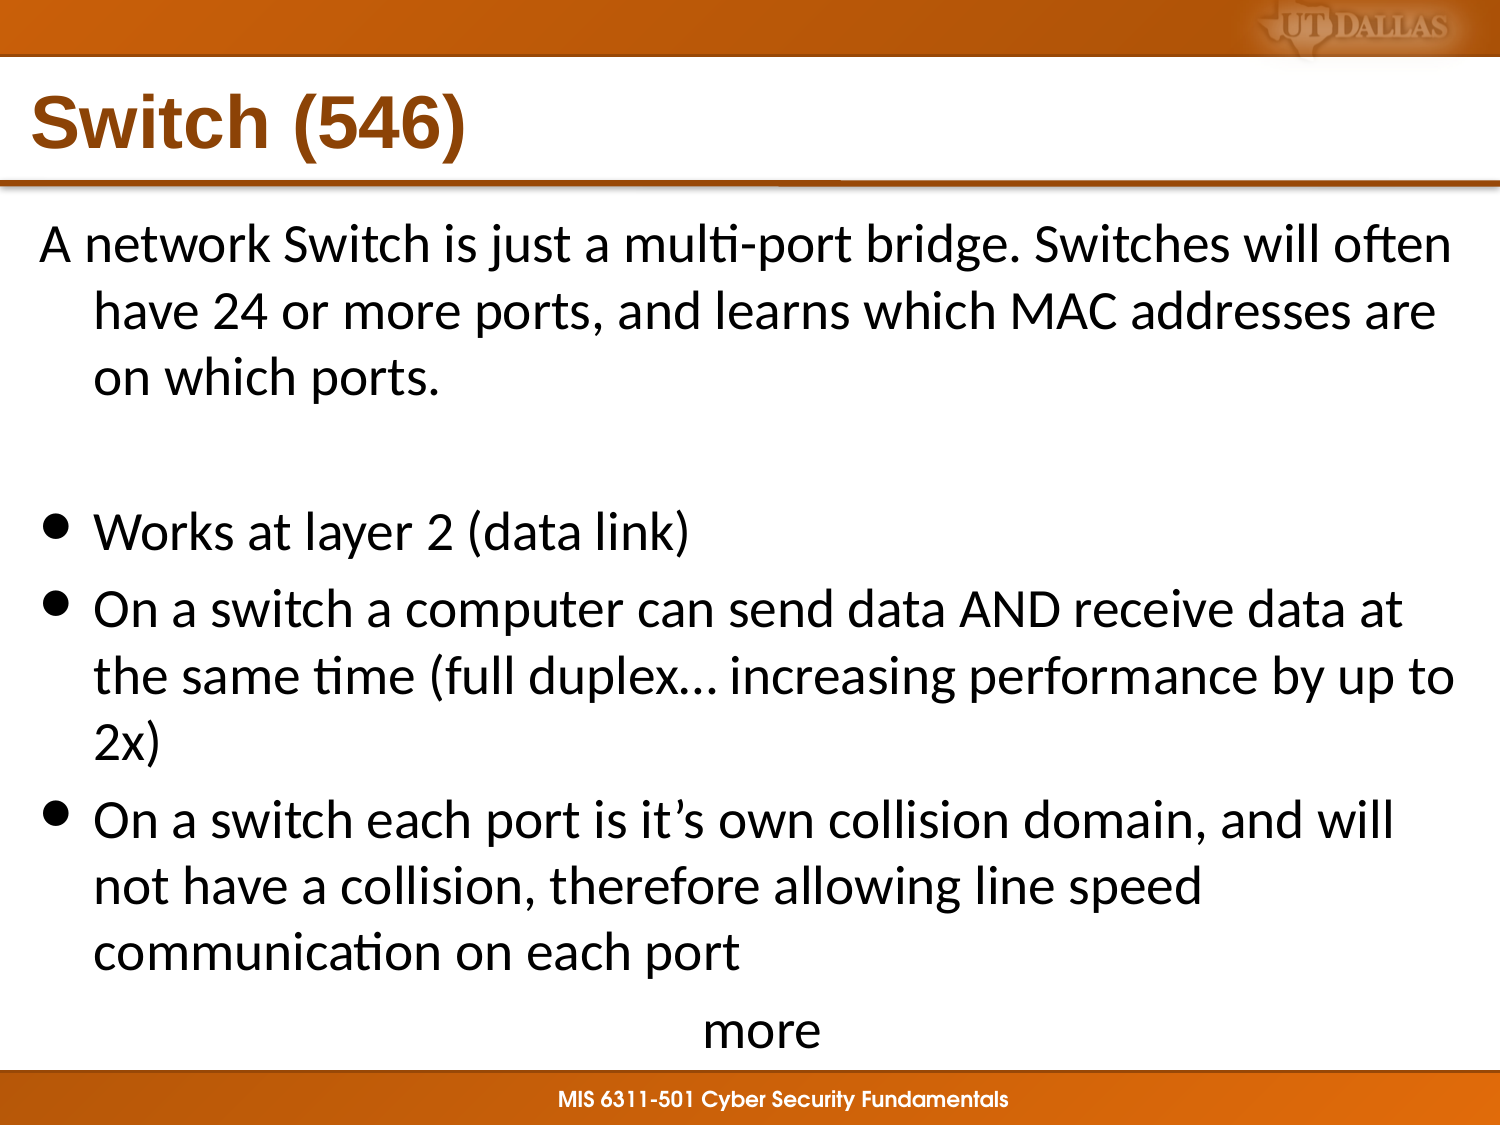

# Switch (546)
A network Switch is just a multi-port bridge. Switches will often have 24 or more ports, and learns which MAC addresses are on which ports.

Works at layer 2 (data link)
On a switch a computer can send data AND receive data at the same time (full duplex… increasing performance by up to 2x)
On a switch each port is it’s own collision domain, and will not have a collision, therefore allowing line speed communication on each port
more